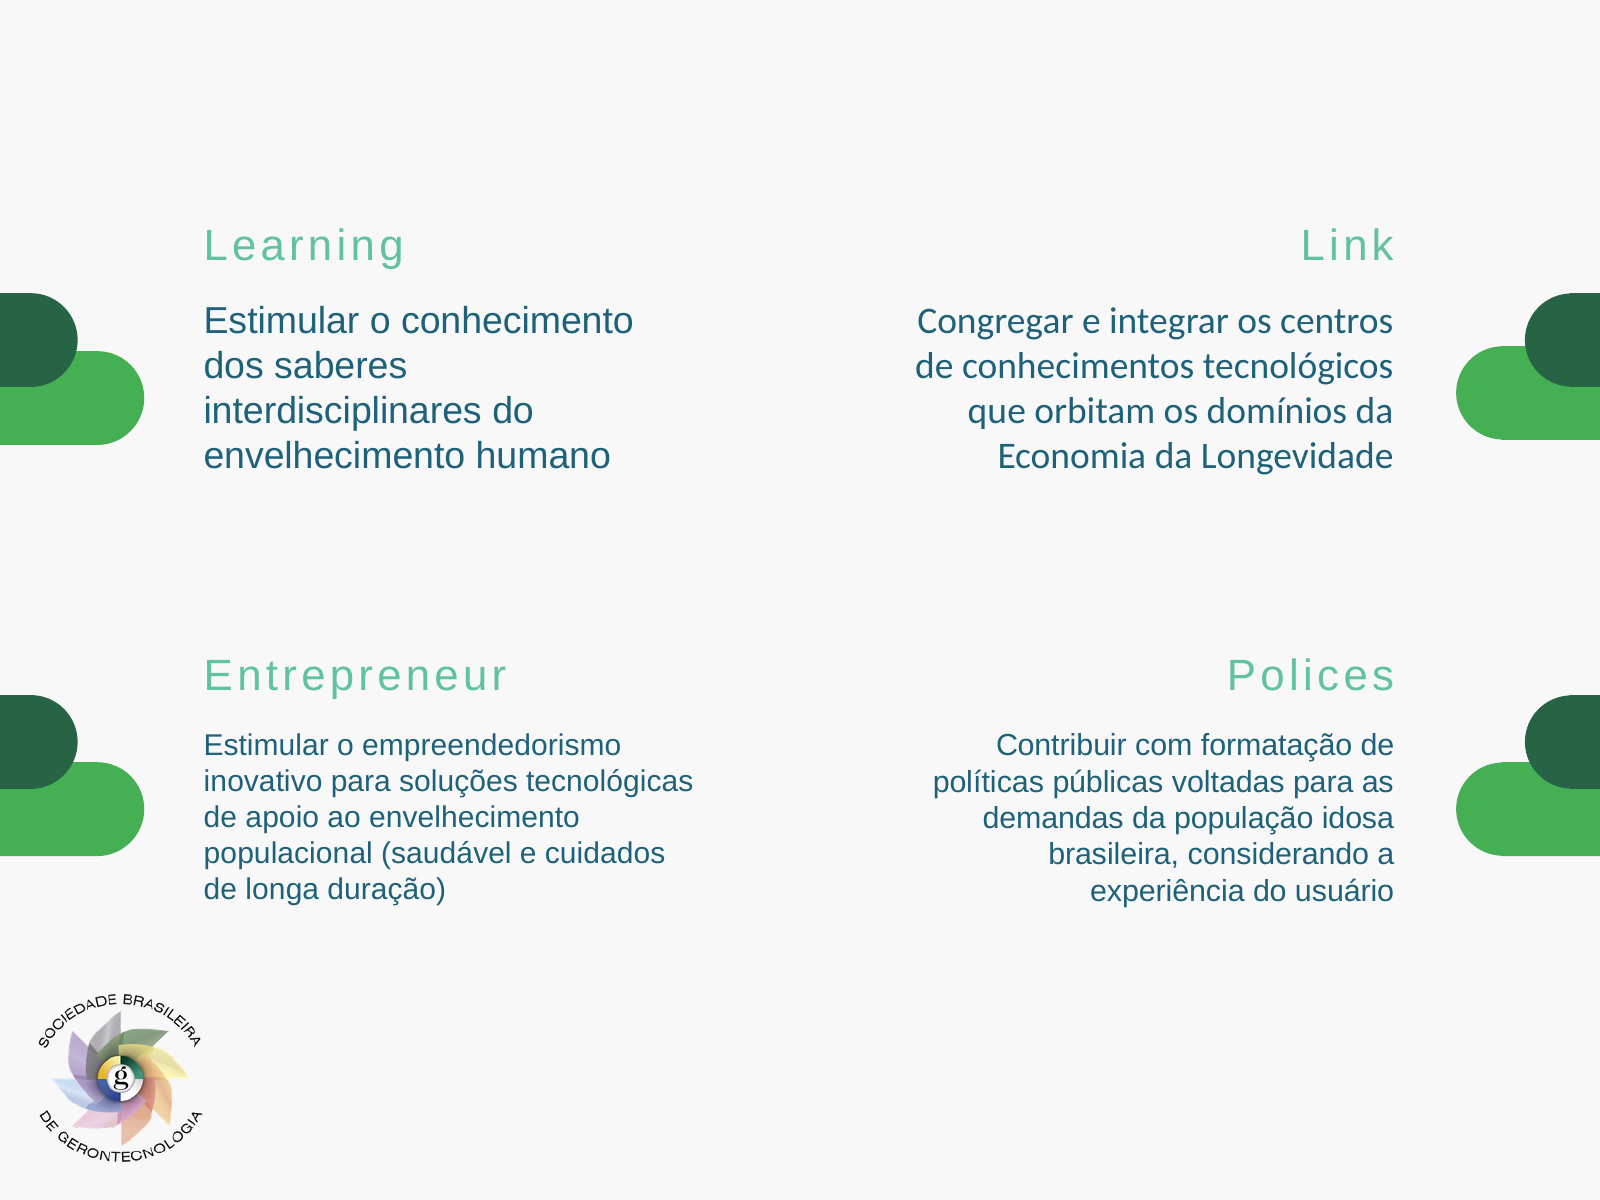

Learning
Link
Estimular o conhecimento dos saberes interdisciplinares do envelhecimento humano
Congregar e integrar os centros de conhecimentos tecnológicos que orbitam os domínios da Economia da Longevidade

Entrepreneur
Polices
Estimular o empreendedorismo inovativo para soluções tecnológicas de apoio ao envelhecimento populacional (saudável e cuidados de longa duração)
Contribuir com formatação de políticas públicas voltadas para as demandas da população idosa brasileira, considerando a experiência do usuário